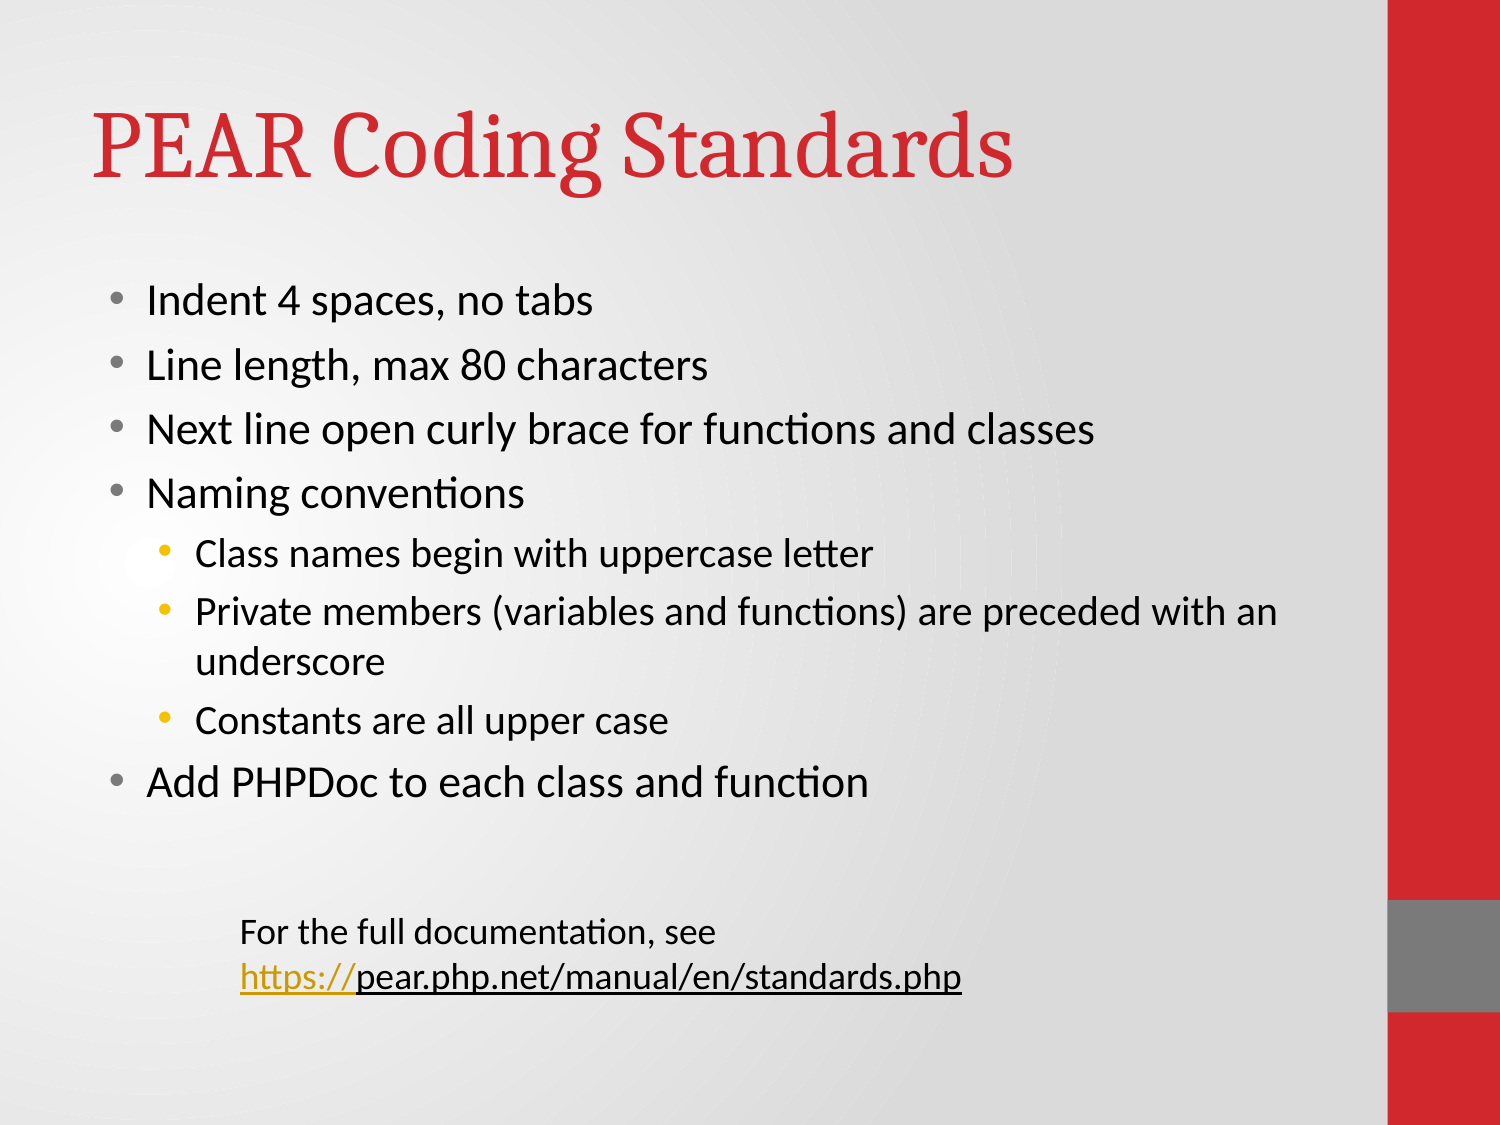

# PEAR Coding Standards
Indent 4 spaces, no tabs
Line length, max 80 characters
Next line open curly brace for functions and classes
Naming conventions
Class names begin with uppercase letter
Private members (variables and functions) are preceded with an underscore
Constants are all upper case
Add PHPDoc to each class and function
For the full documentation, see
https://pear.php.net/manual/en/standards.php